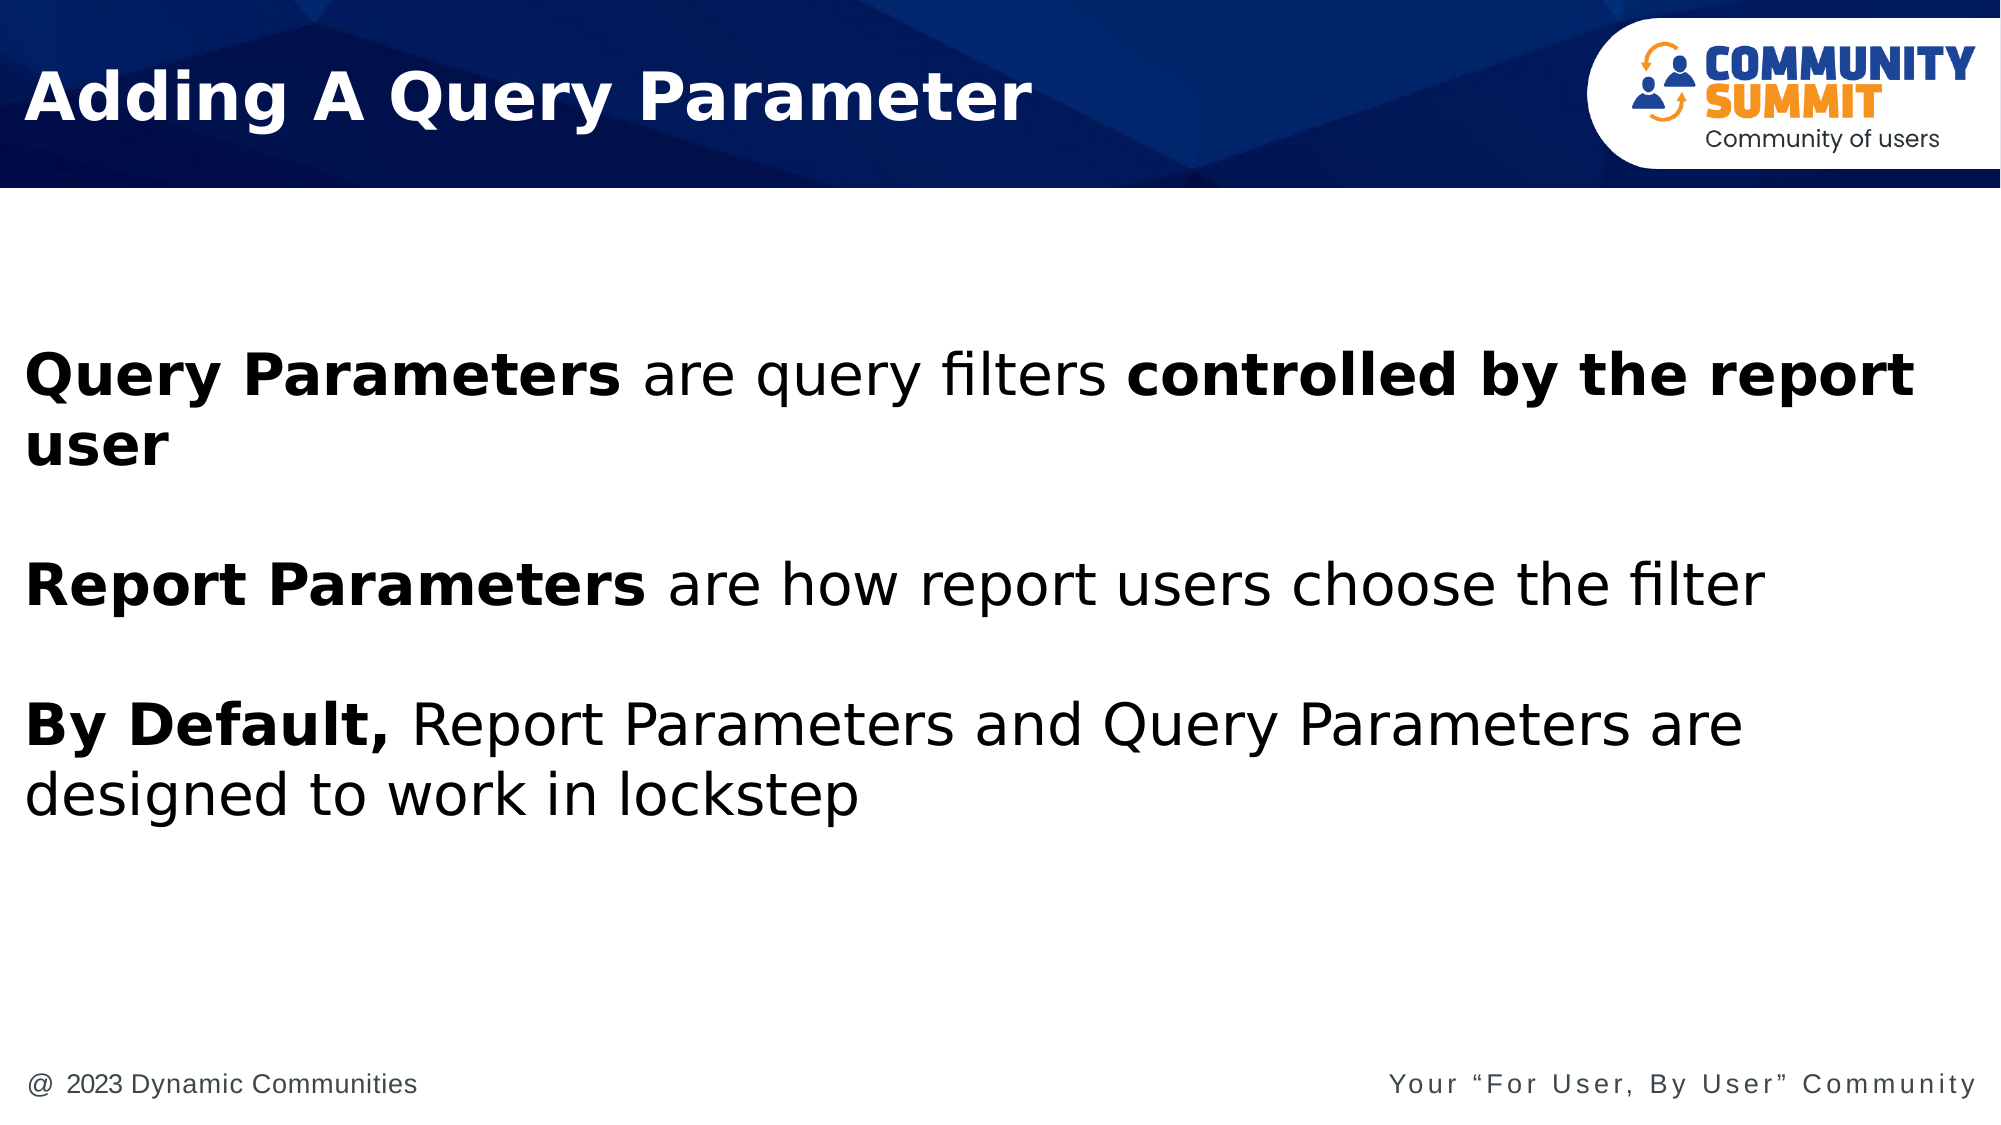

# Adding A Query Parameter
Query Parameters are query filters controlled by the report user

Report Parameters are how report users choose the filter
By Default, Report Parameters and Query Parameters are designed to work in lockstep